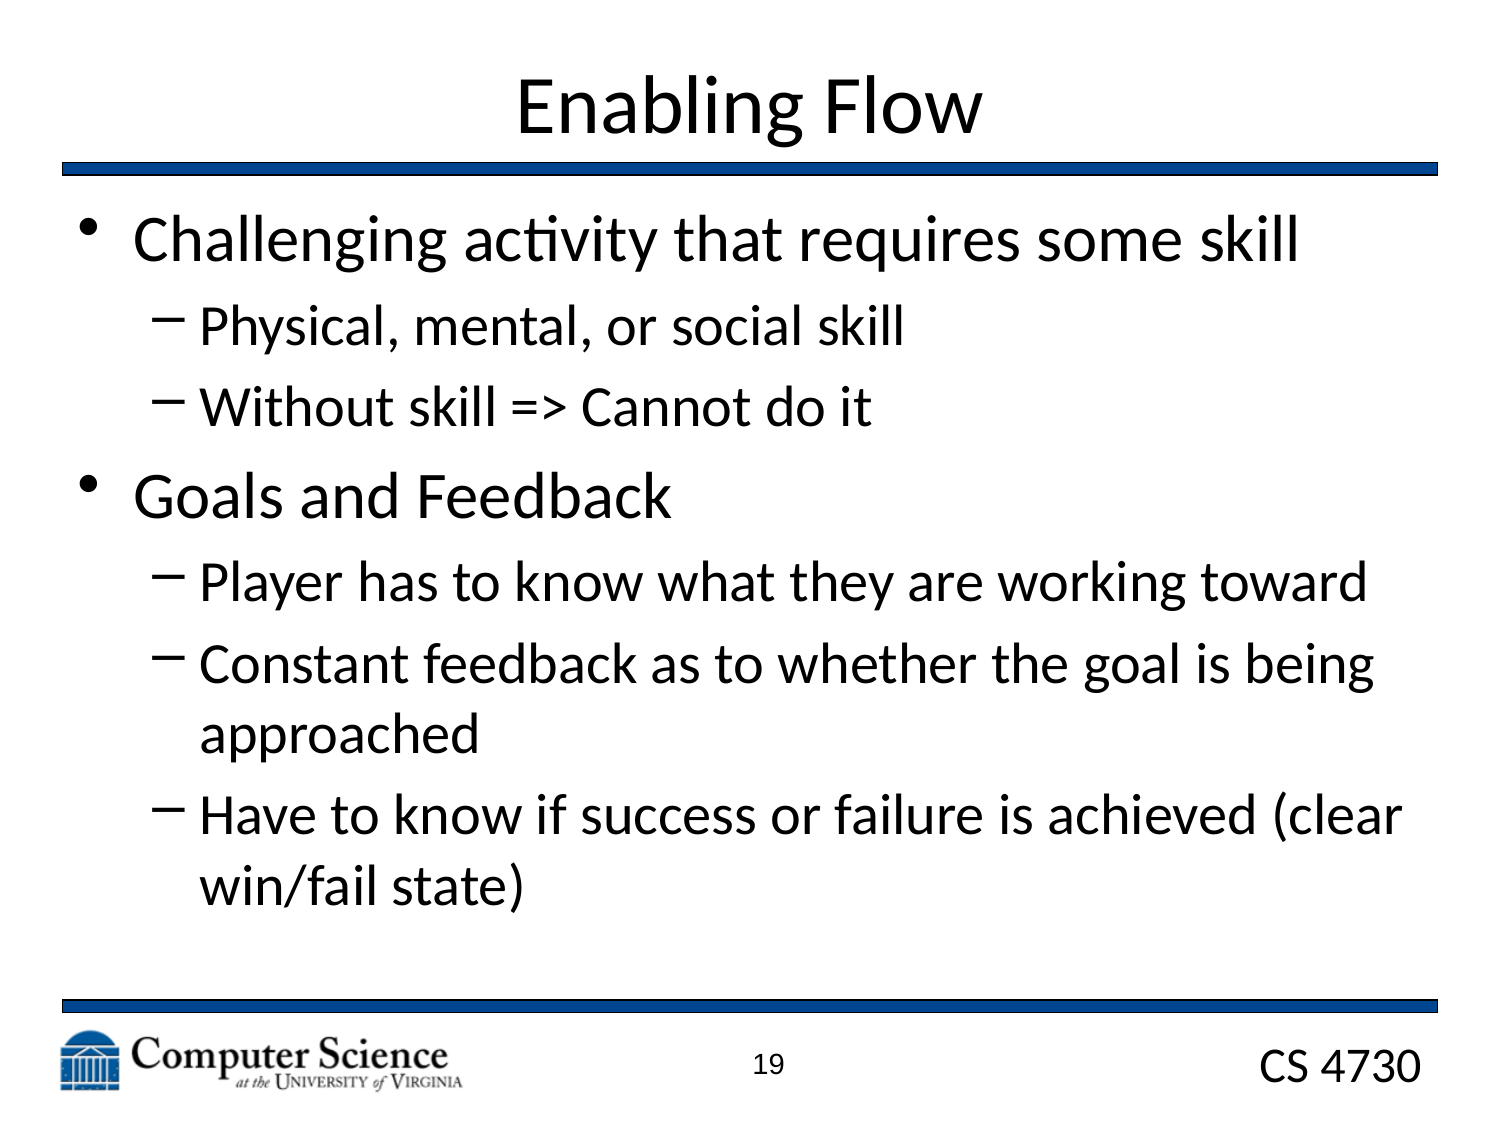

# Enabling Flow
Challenging activity that requires some skill
Physical, mental, or social skill
Without skill => Cannot do it
Goals and Feedback
Player has to know what they are working toward
Constant feedback as to whether the goal is being approached
Have to know if success or failure is achieved (clear win/fail state)
19